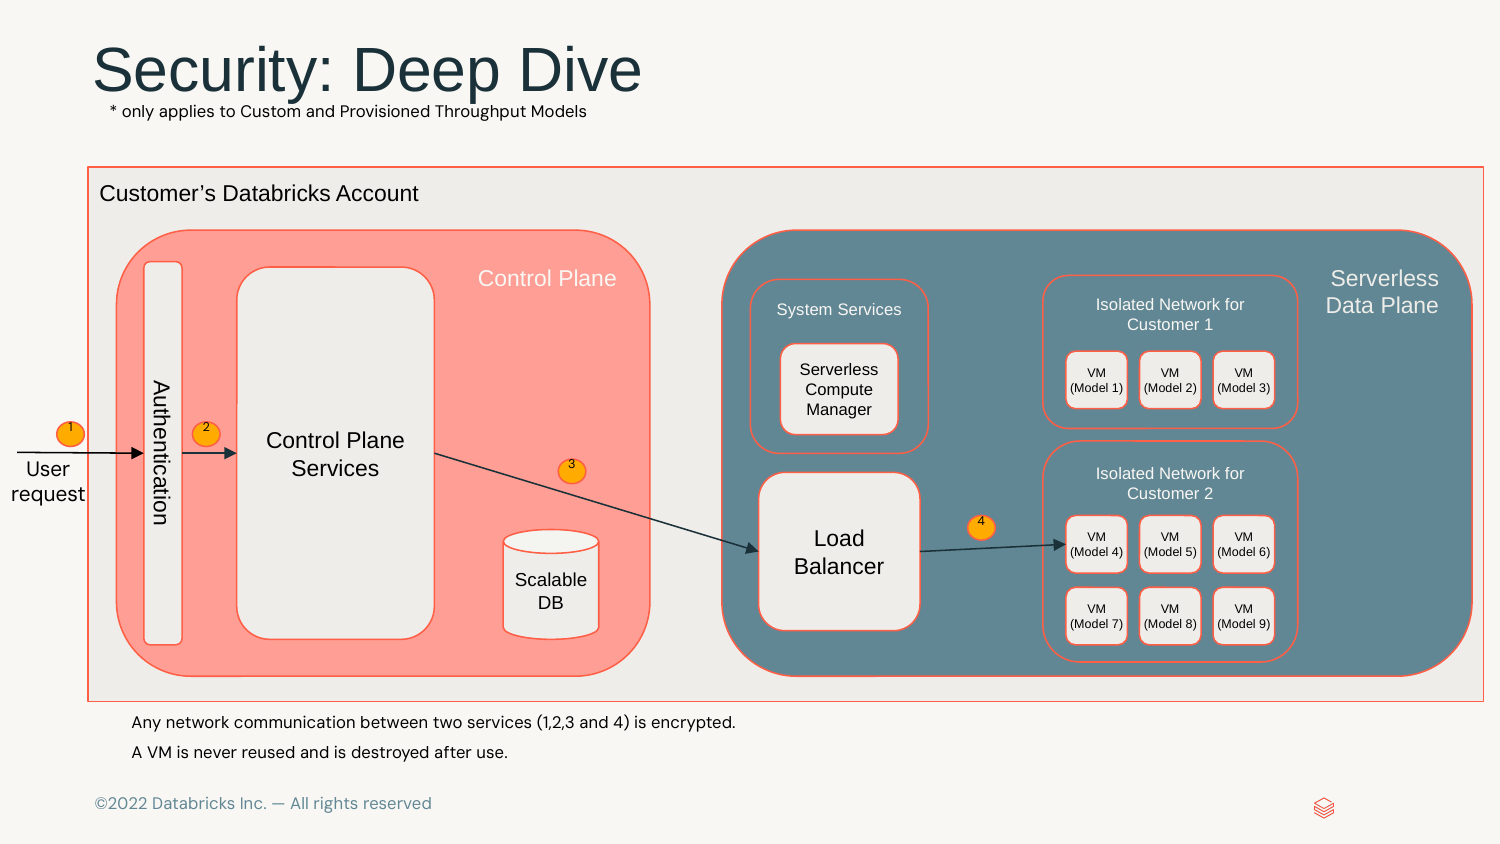

# Security: Deep Dive
* only applies to Custom and Provisioned Throughput Models
Customer’s Databricks Account
Control Plane
Serverless
Data Plane
Control Plane Services
Isolated Network for Customer 1
System Services
Serverless Compute Manager
VM
(Model 1)
VM
(Model 2)
VM
(Model 3)
1
2

Authentication
User request
Isolated Network for Customer 2
3

Load Balancer
4

VM
(Model 4)
VM
(Model 5)
VM
(Model 6)
Scalable DB
VM
(Model 7)
VM
(Model 8)
VM
(Model 9)
Any network communication between two services (1,2,3 and 4) is encrypted.

A VM is never reused and is destroyed after use.